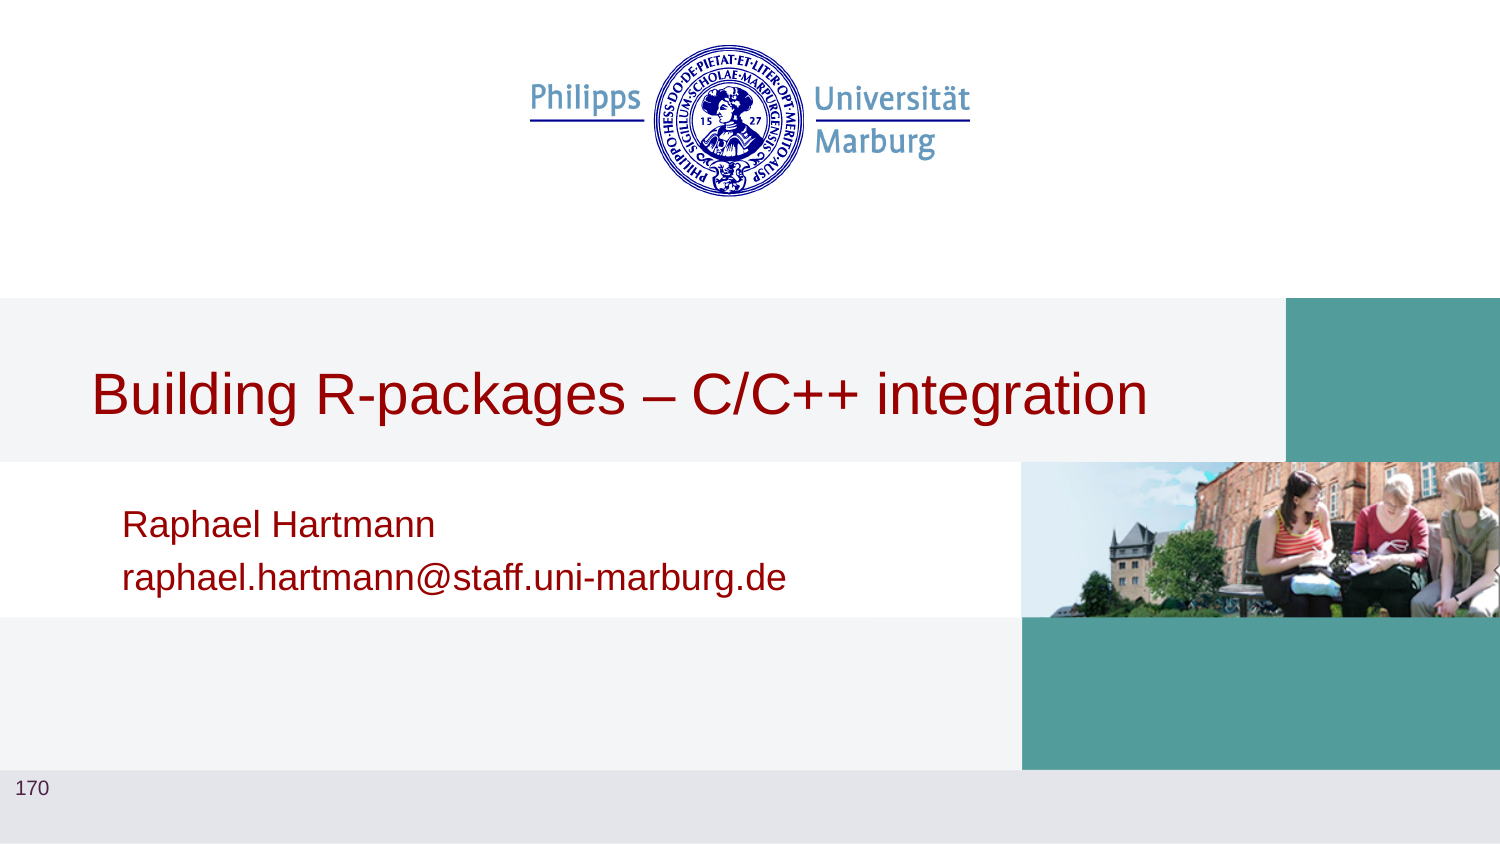

# Building R-packages – C/C++ integration
Raphael Hartmann
raphael.hartmann@staff.uni-marburg.de

170